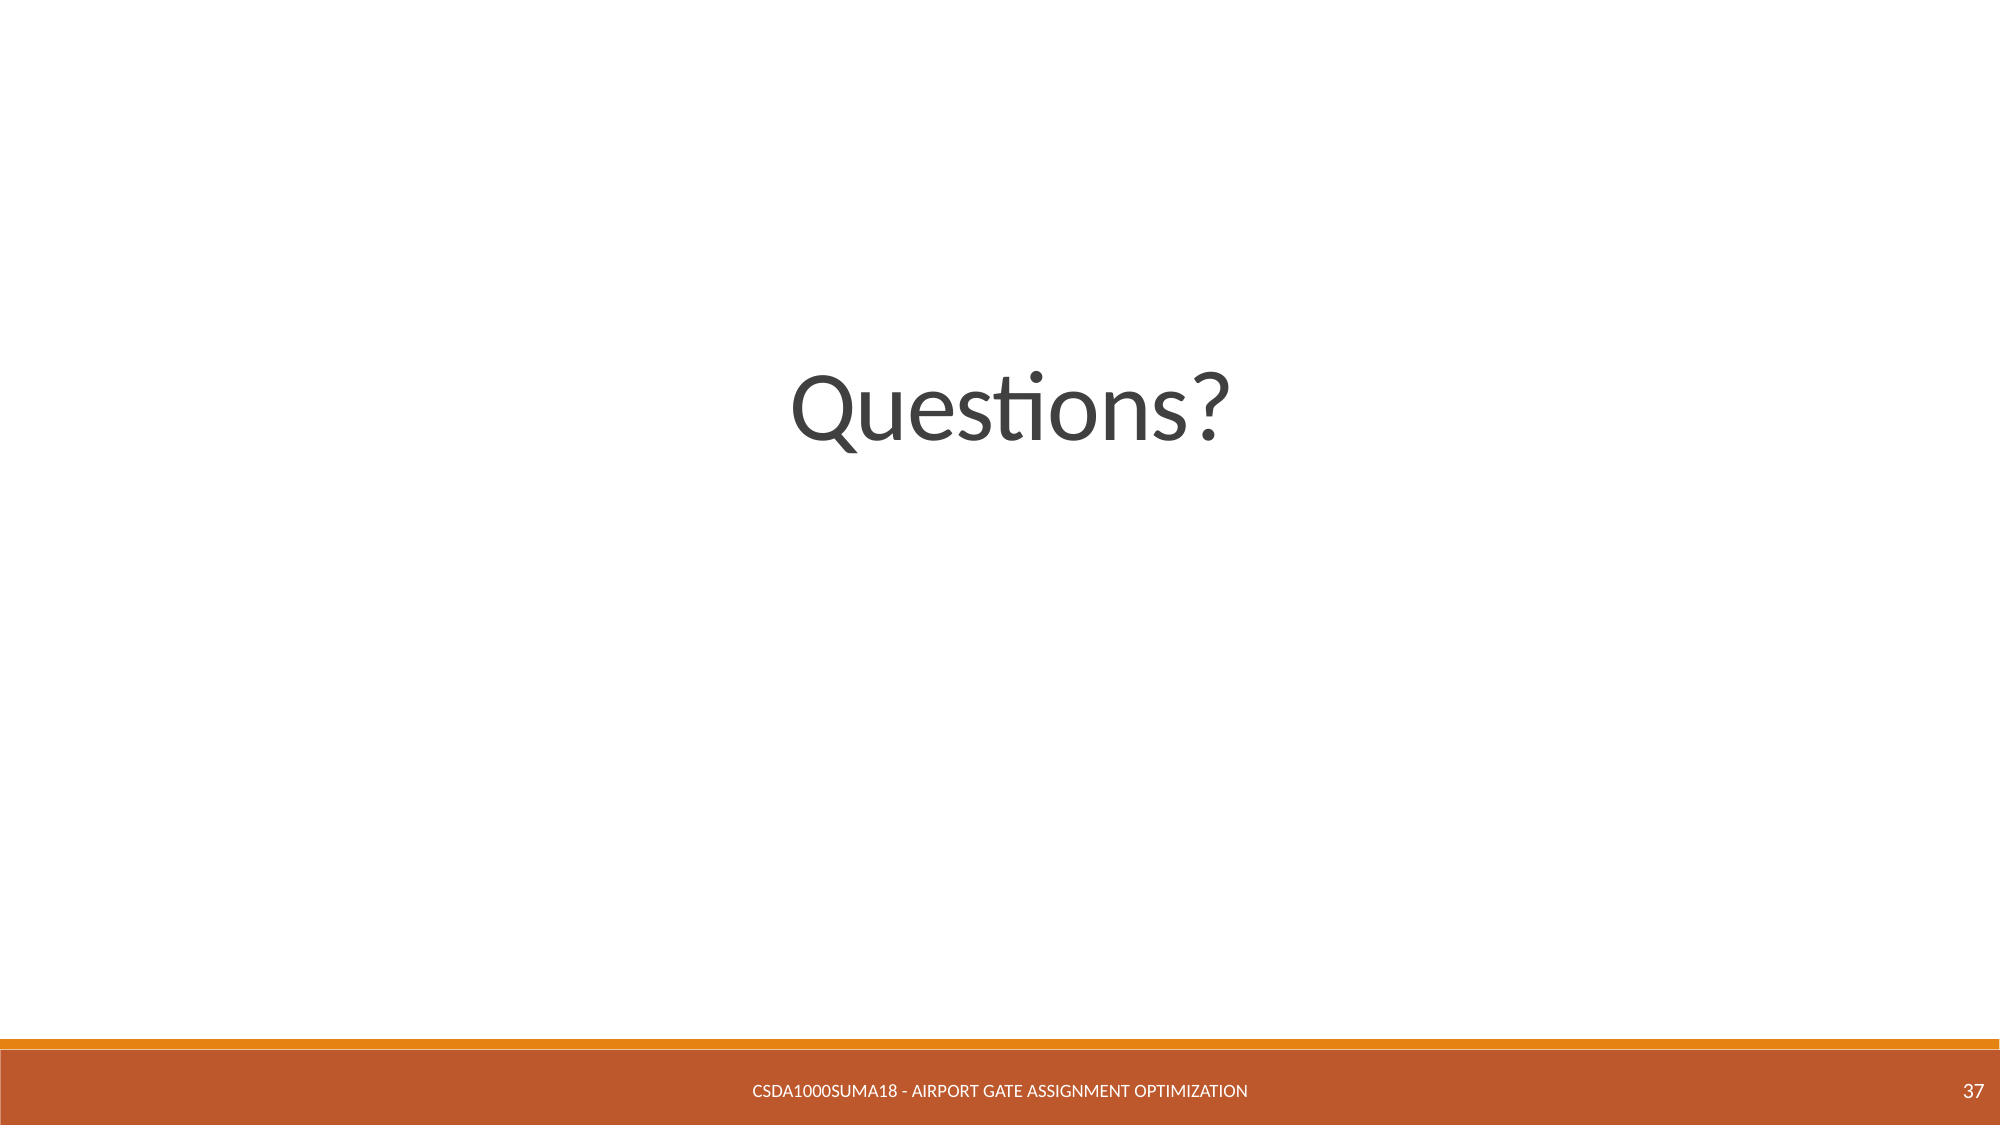

Questions?
37
CSDA1000SUMA18 - Airport Gate Assignment Optimization